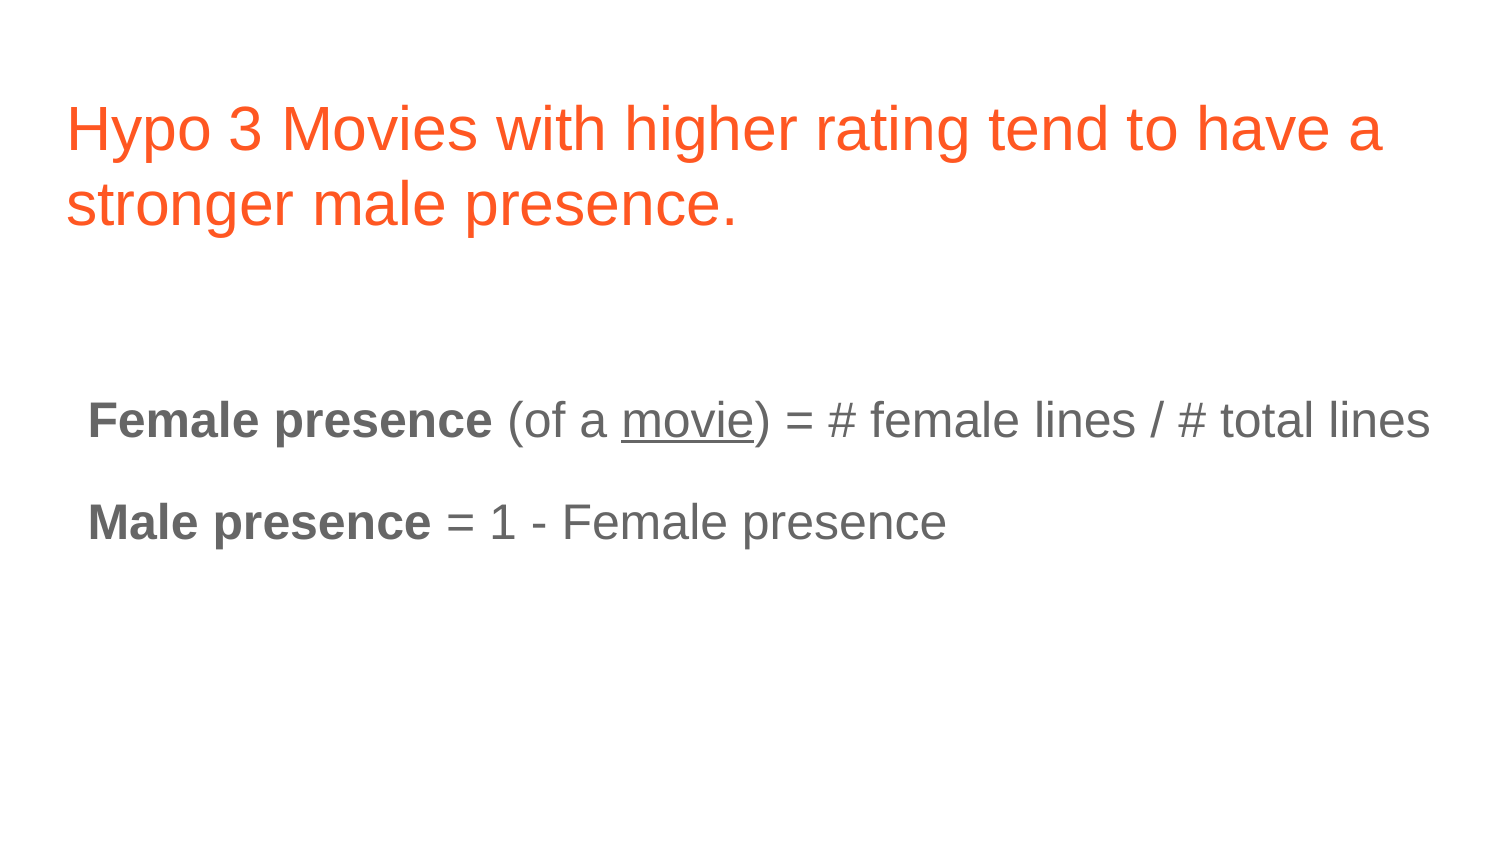

# Hypo 3 Movies with higher rating tend to have a stronger male presence.

Female presence (of a movie) = # female lines / # total lines
Male presence = 1 - Female presence